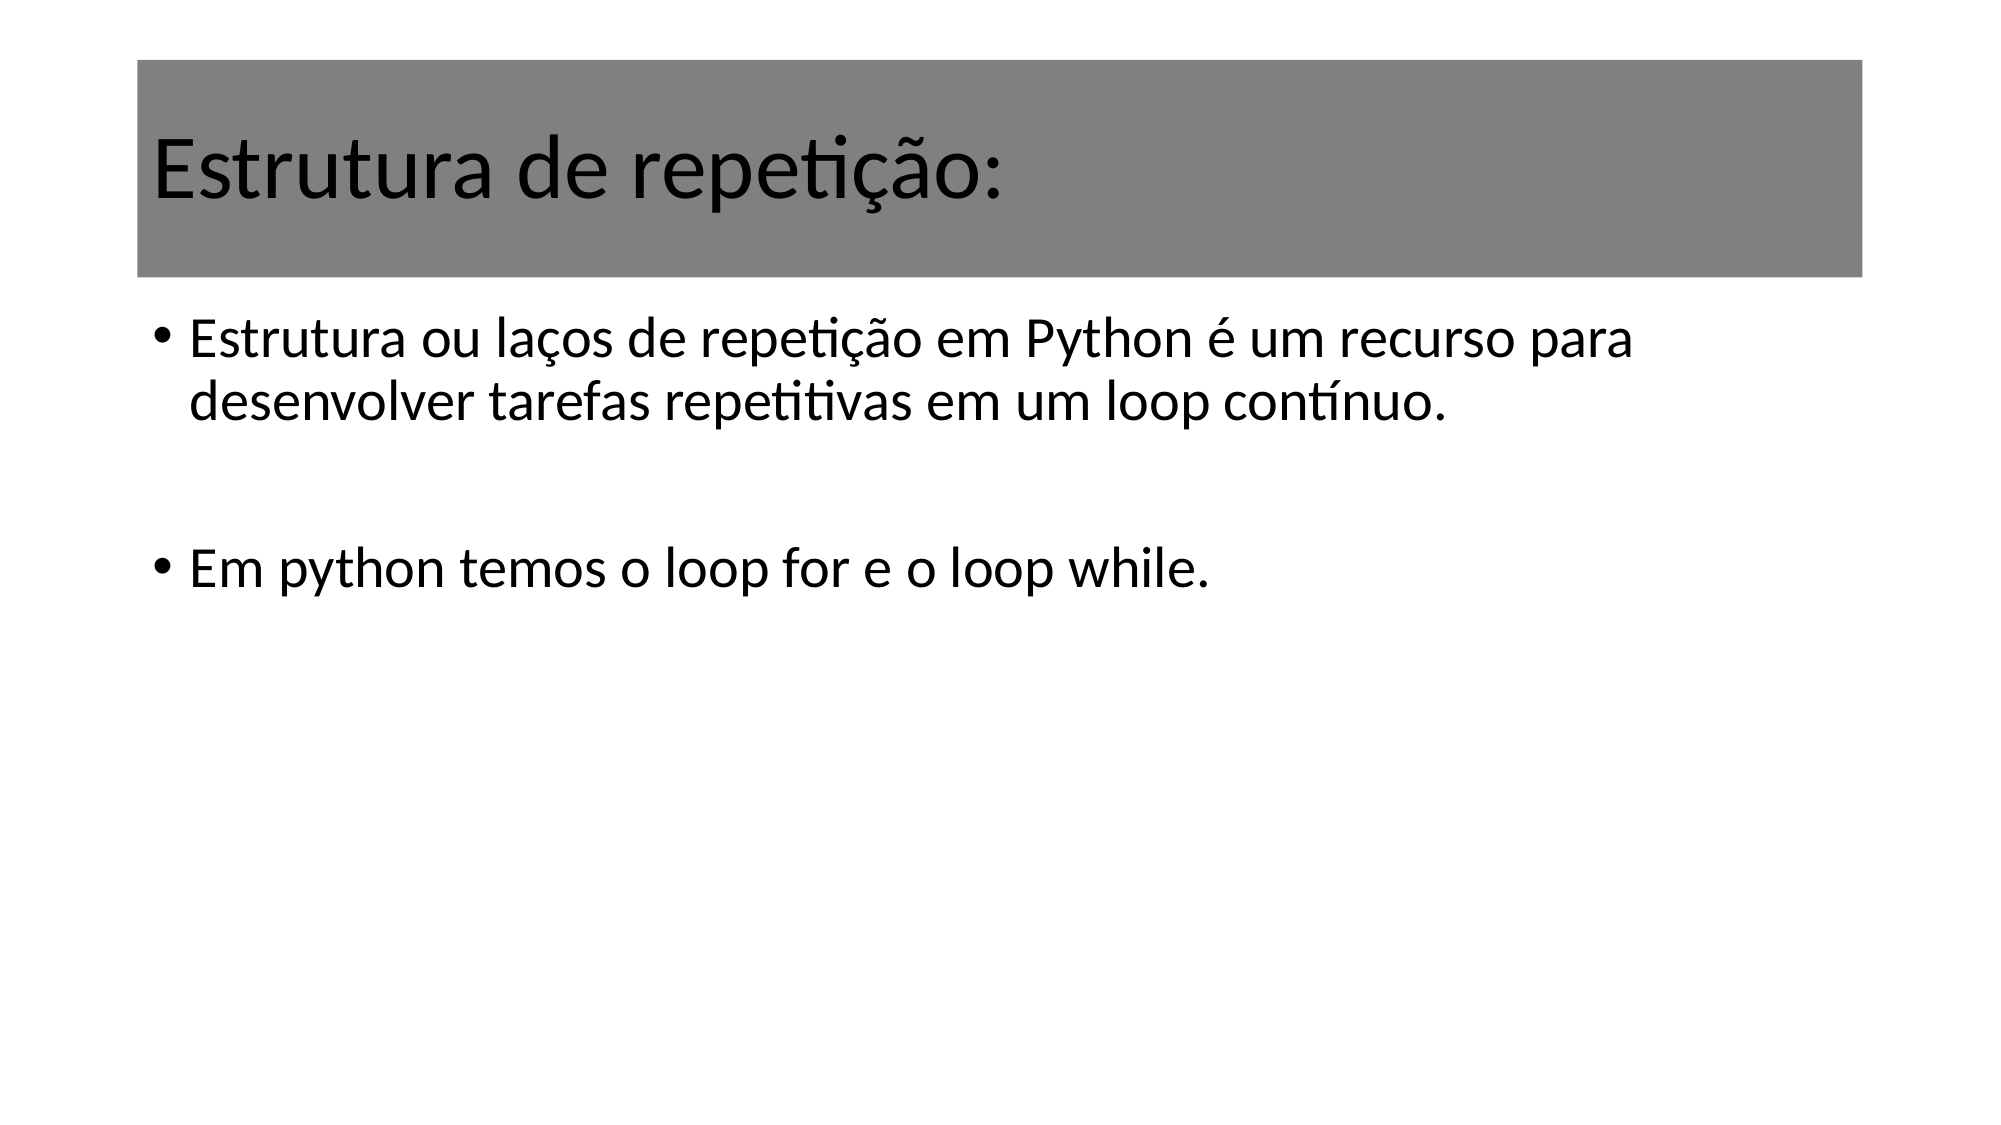

# Estrutura de repetição:
Estrutura ou laços de repetição em Python é um recurso para desenvolver tarefas repetitivas em um loop contínuo.

Em python temos o loop for e o loop while.